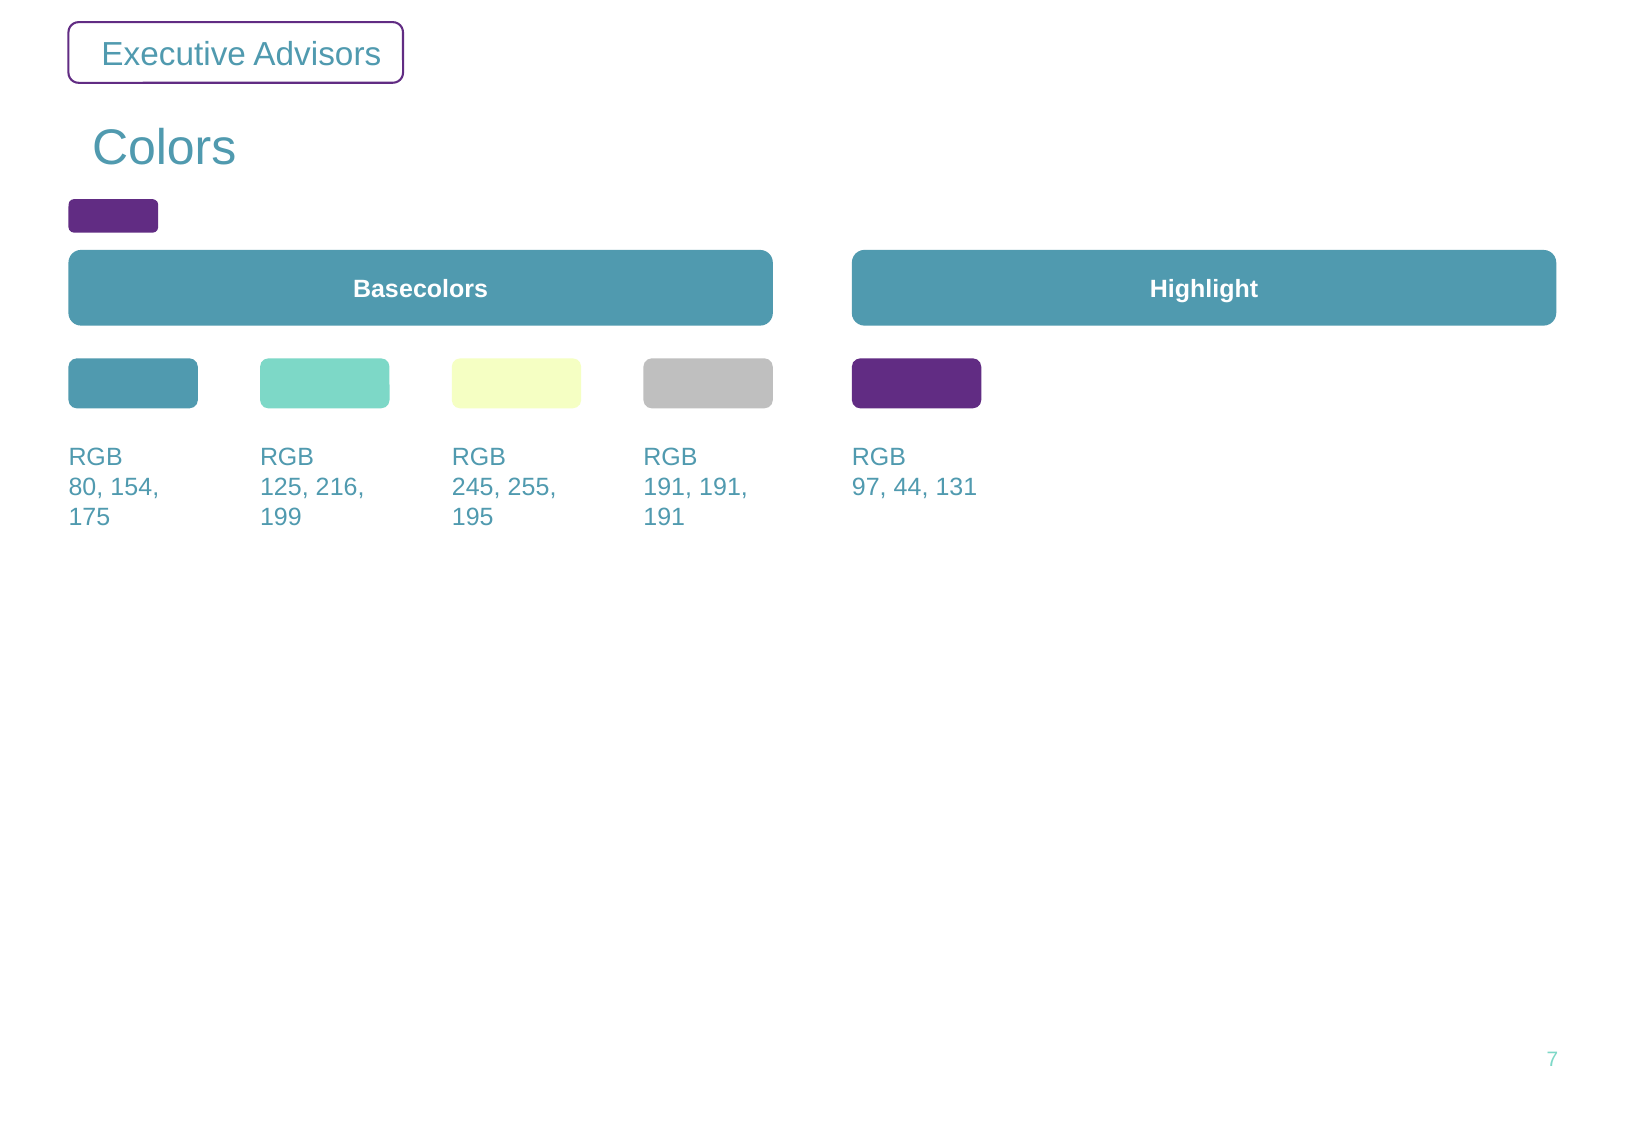

# Colors
Basecolors
Highlight

RGB
80, 154,
175
RGB
125, 216, 199
RGB
245, 255, 195
RGB
191, 191, 191
RGB
97, 44, 131
7